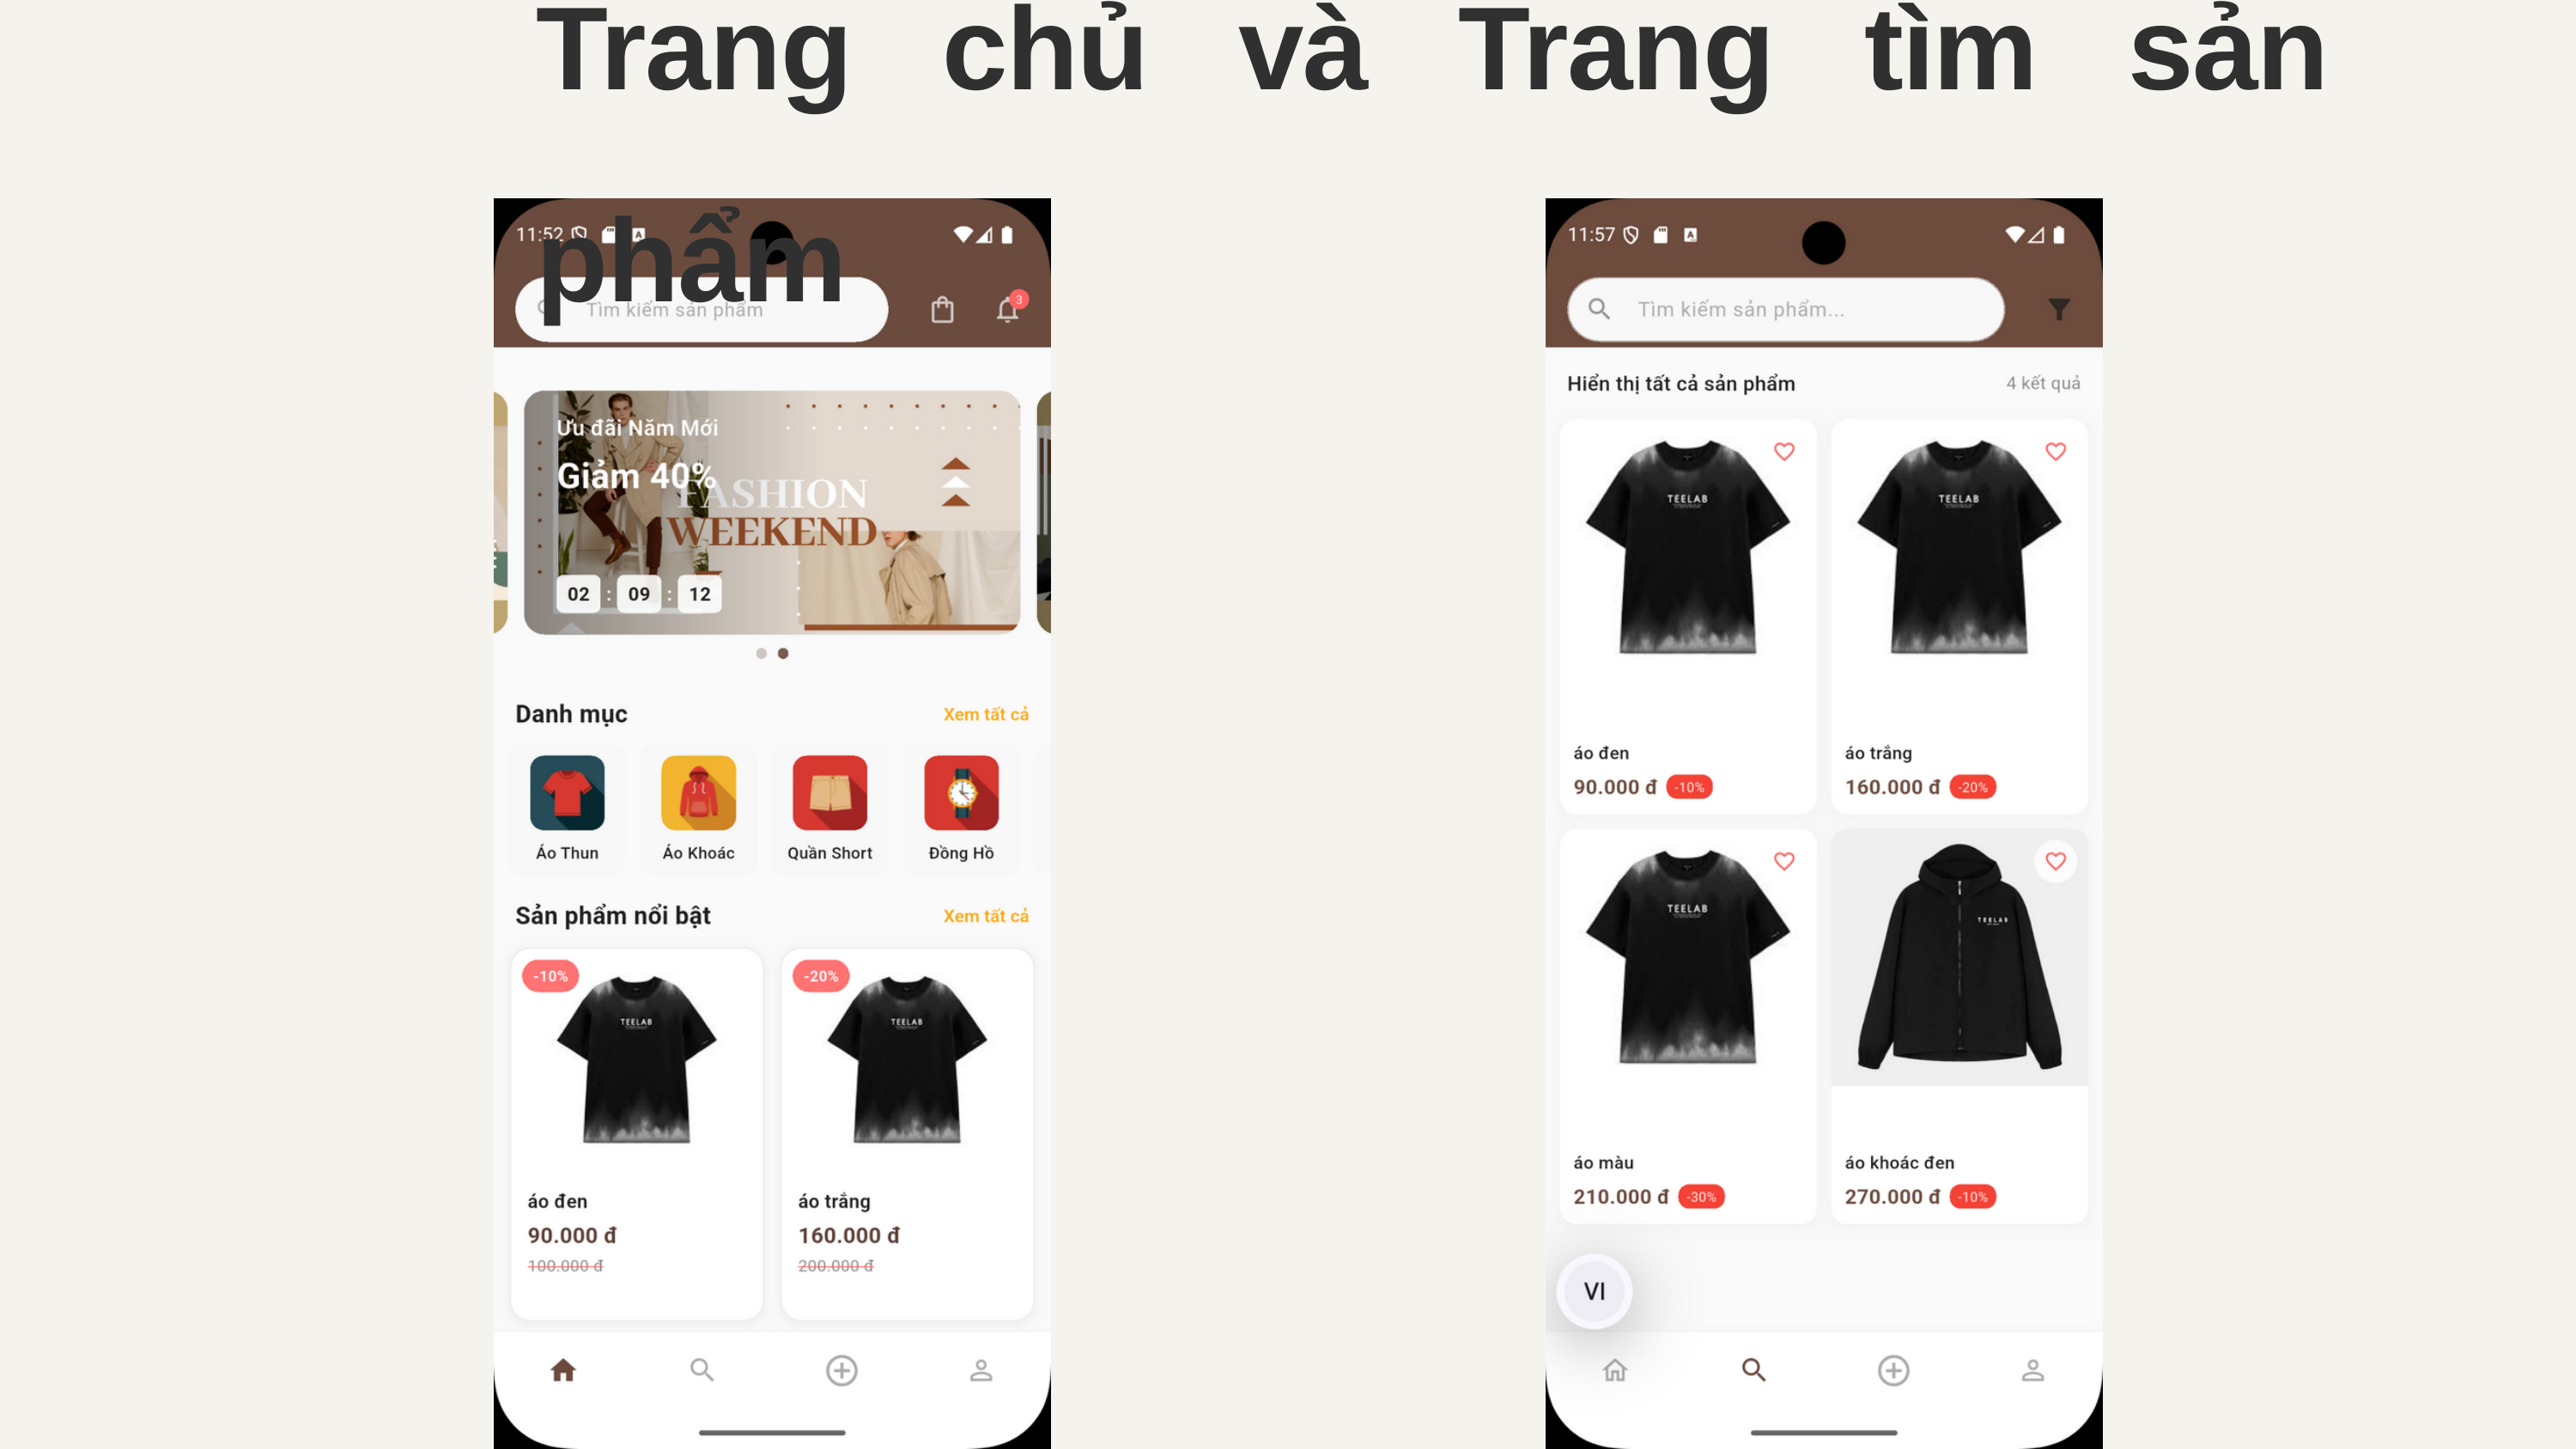

Trang chủ và Trang tìm sản phẩm